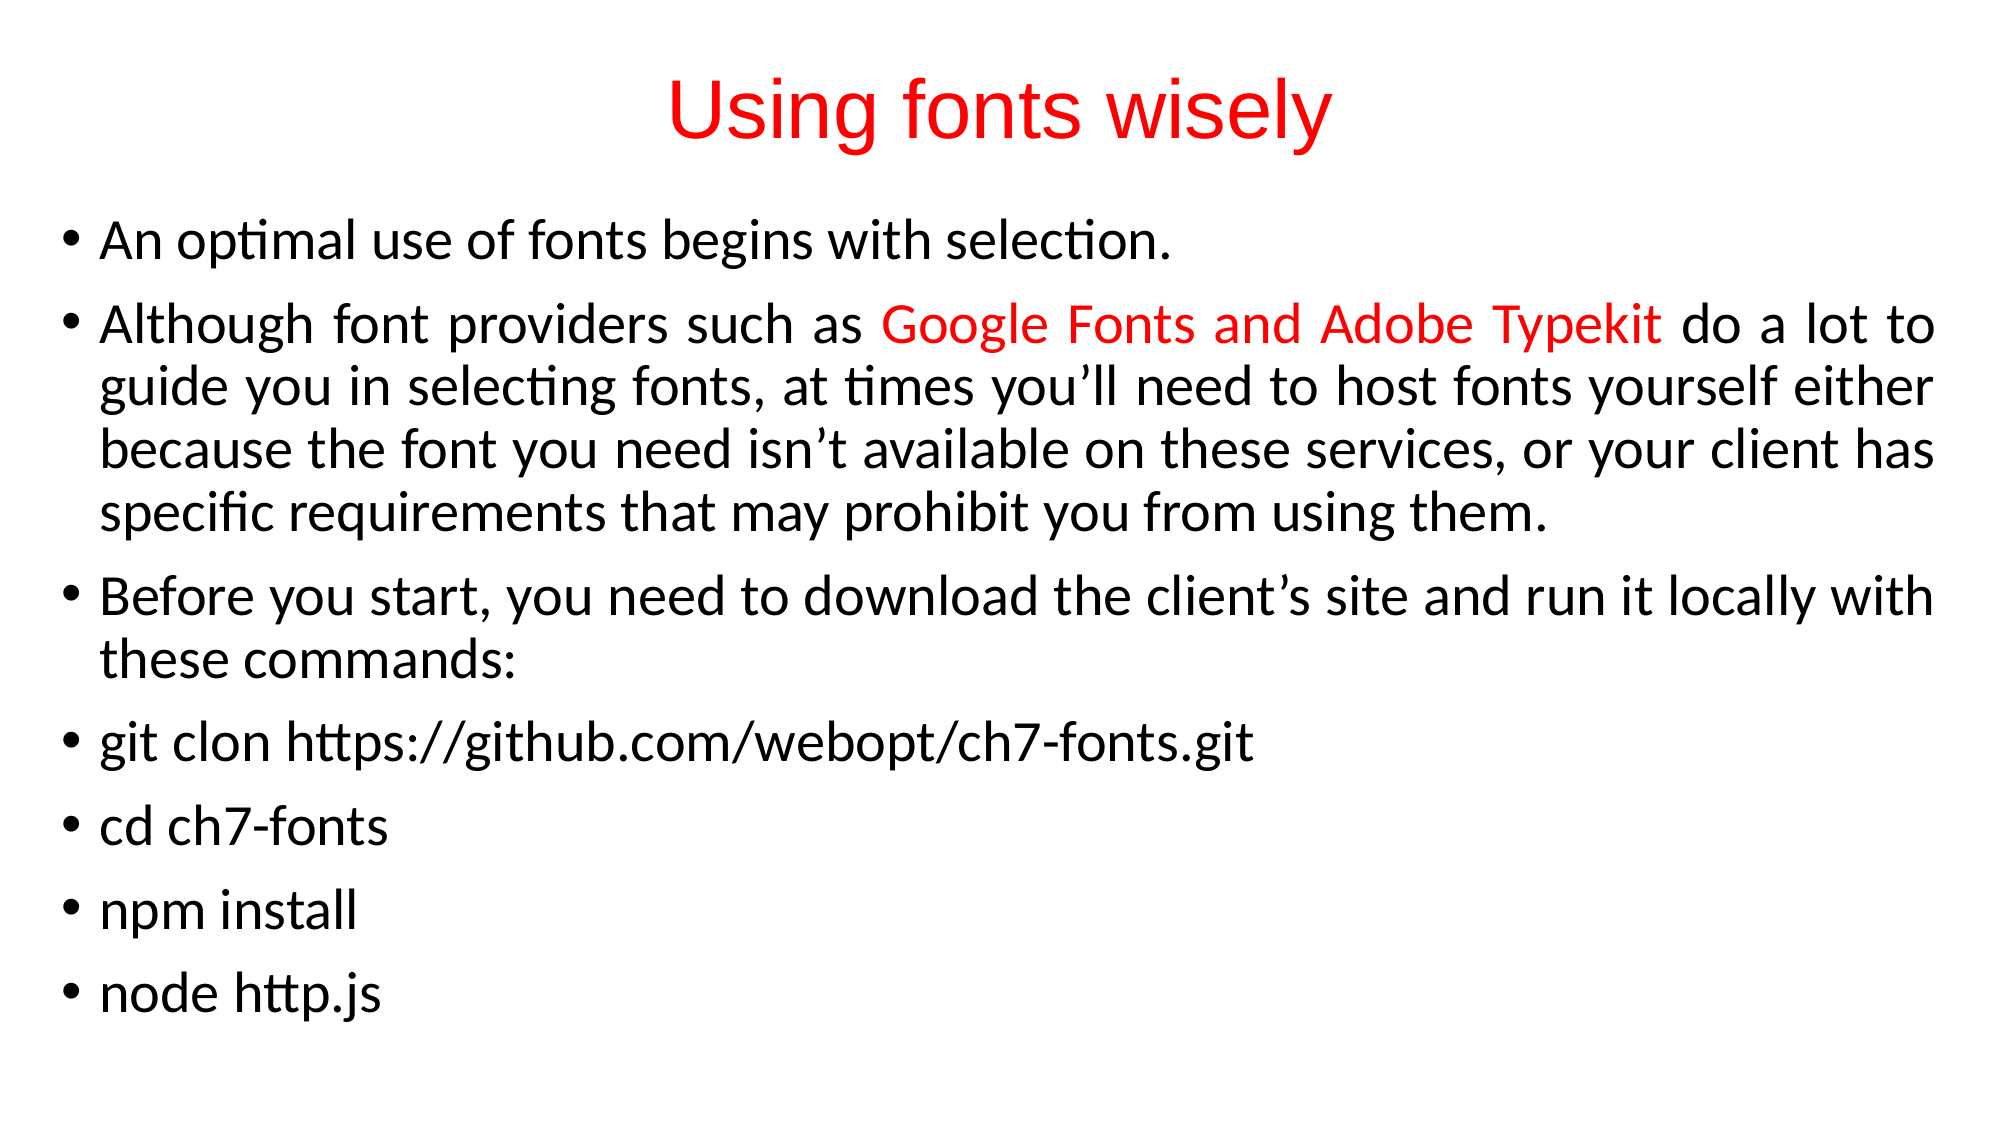

# Using fonts wisely
An optimal use of fonts begins with selection.
Although font providers such as Google Fonts and Adobe Typekit do a lot to guide you in selecting fonts, at times you’ll need to host fonts yourself either because the font you need isn’t available on these services, or your client has specific requirements that may prohibit you from using them.
Before you start, you need to download the client’s site and run it locally with these commands:
git clon https://github.com/webopt/ch7-fonts.git
cd ch7-fonts
npm install
node http.js